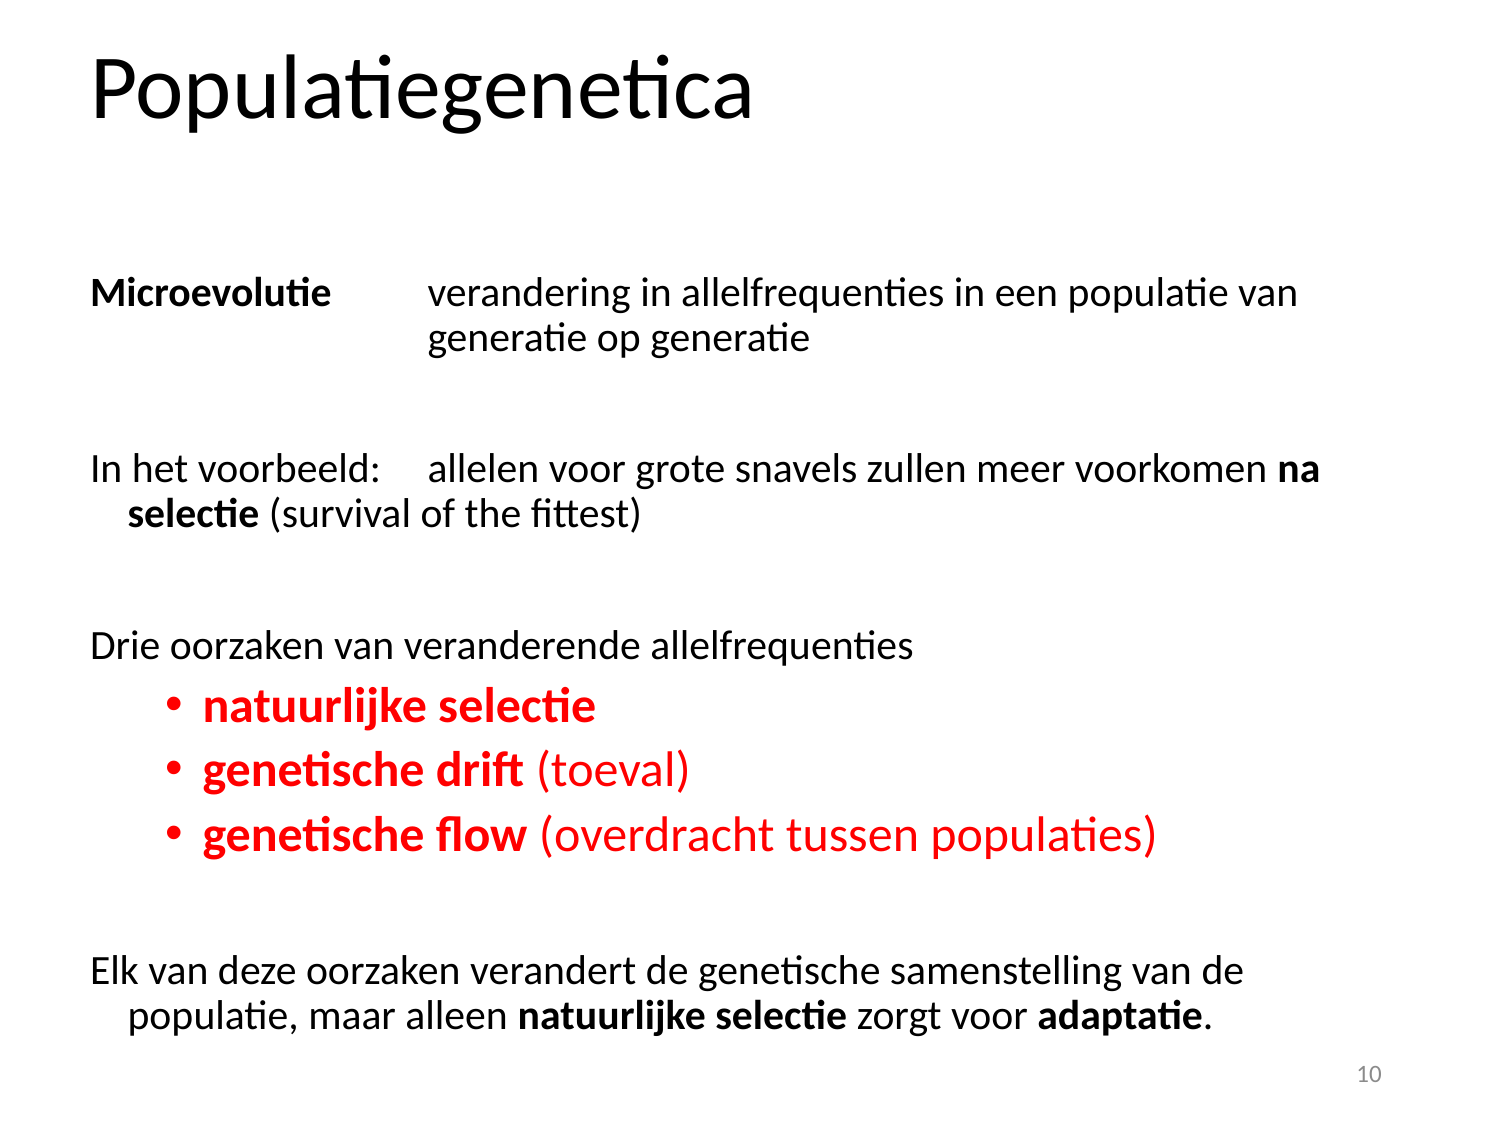

# Populatiegenetica
Microevolutie	verandering in allelfrequenties in een populatie van 			generatie op generatie

In het voorbeeld:	allelen voor grote snavels zullen meer voorkomen na selectie (survival of the fittest)

Drie oorzaken van veranderende allelfrequenties
natuurlijke selectie
genetische drift (toeval)
genetische flow (overdracht tussen populaties)

Elk van deze oorzaken verandert de genetische samenstelling van de populatie, maar alleen natuurlijke selectie zorgt voor adaptatie.

10